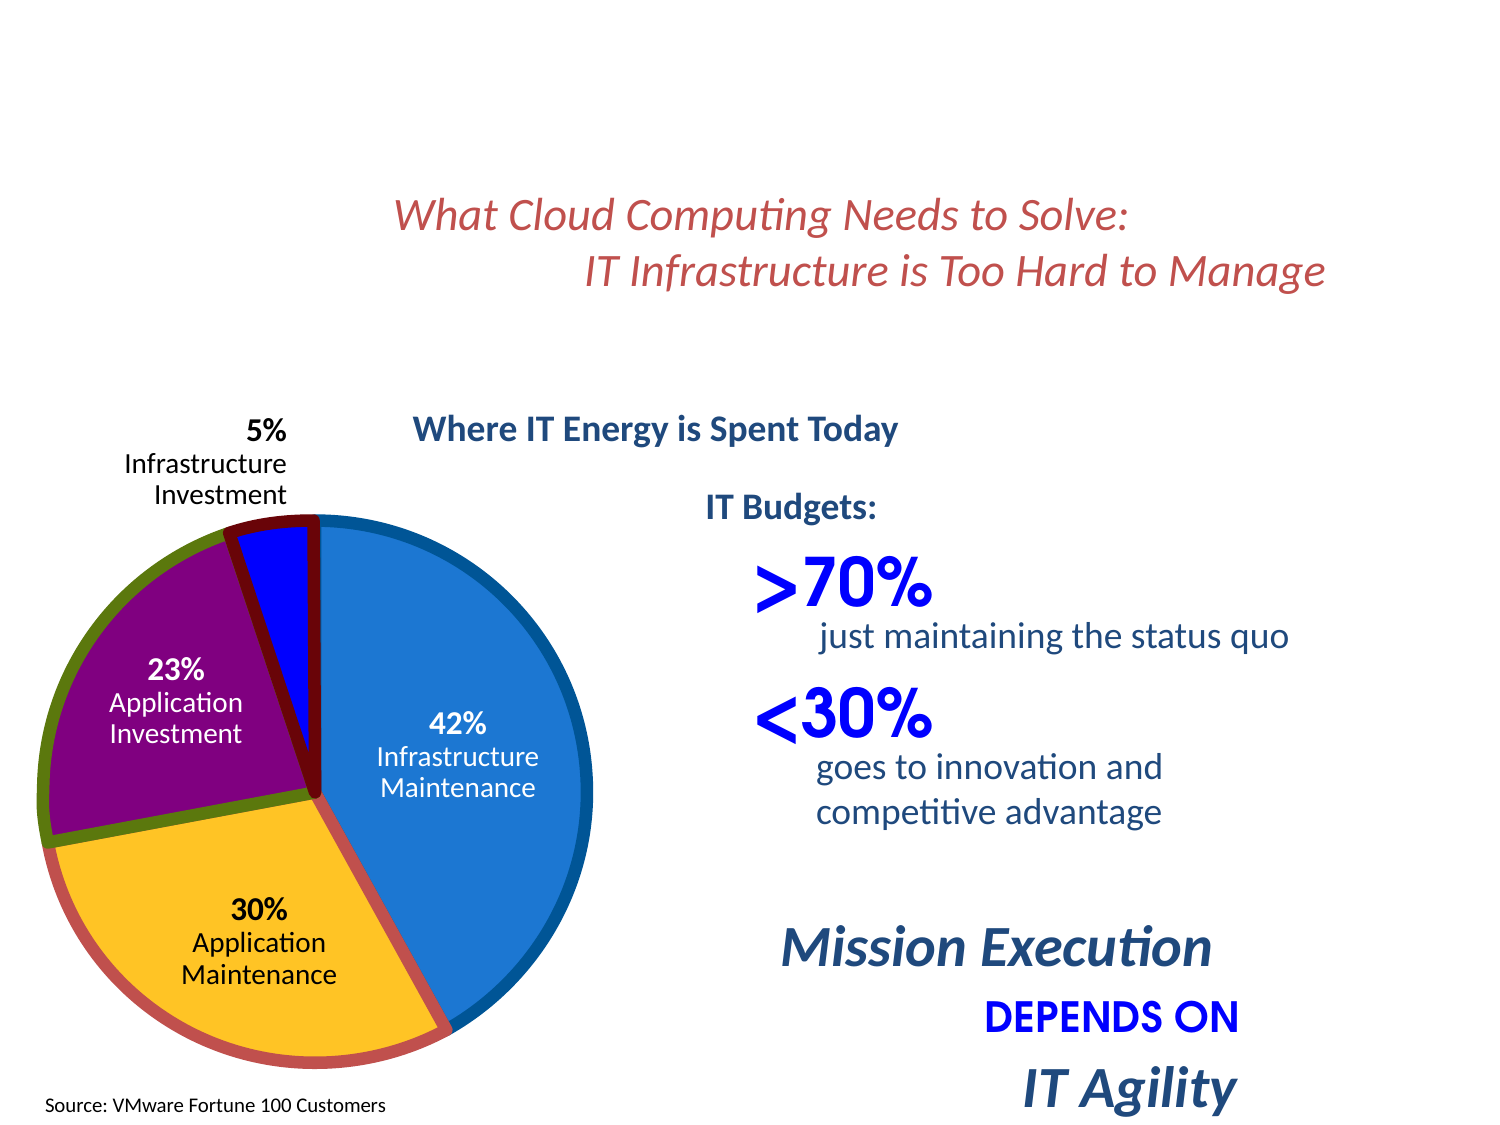

# What Cloud Computing Needs to Solve: IT Infrastructure is Too Hard to Manage
Where IT Energy is Spent Today
5%
Infrastructure
Investment
IT Budgets:

>70%
just maintaining the status quo
23%
Application
Investment
<30%
42%
Infrastructure
Maintenance
goes to innovation and
competitive advantage

30%
Application
Maintenance
Mission Execution
DEPENDS ON
IT Agility
Source: VMware Fortune 100 Customers